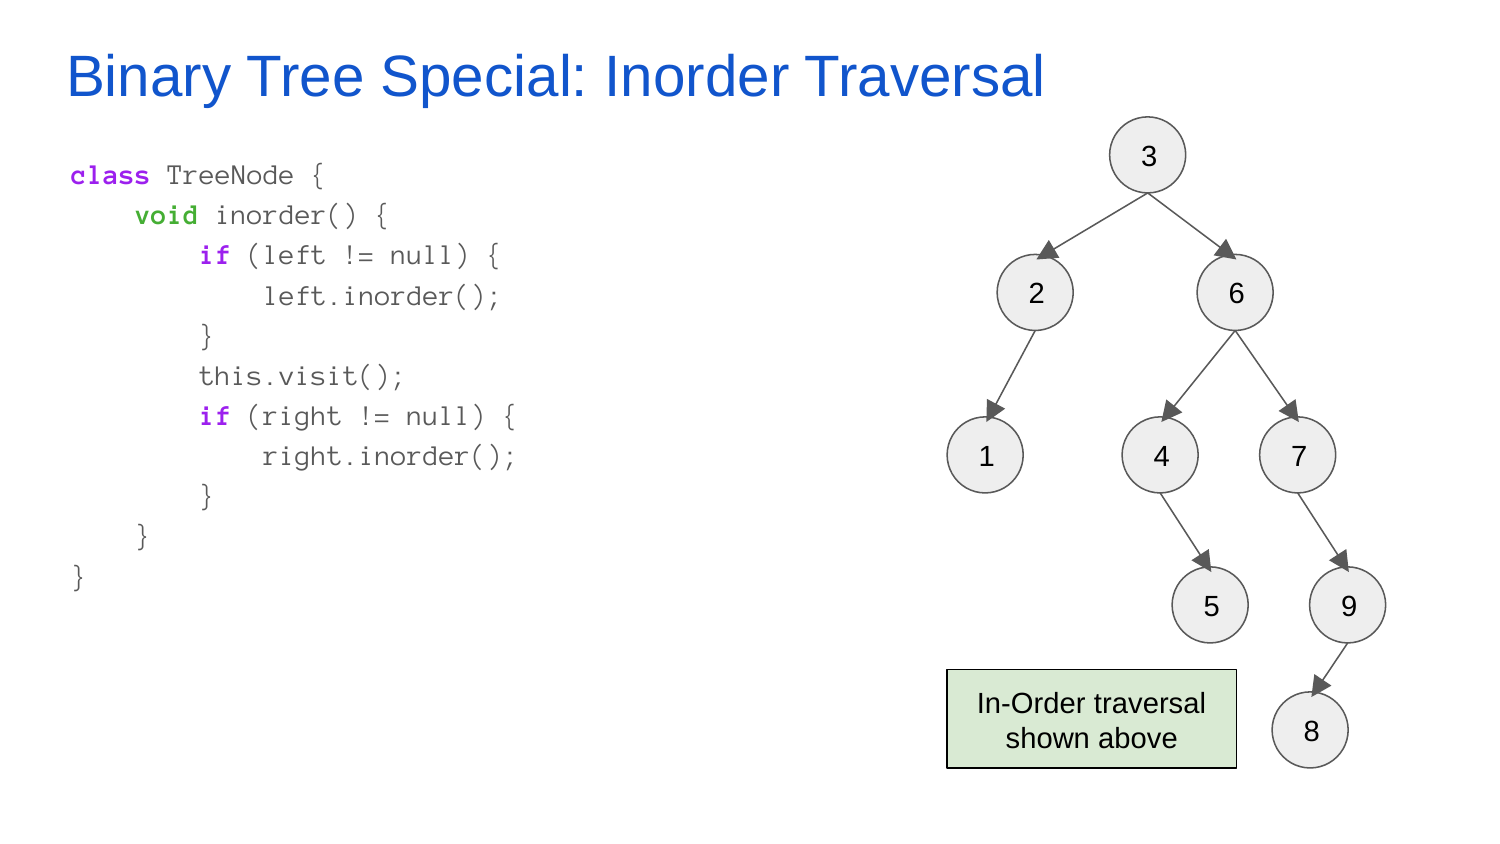

# Binary Tree Special: Inorder Traversal

3
class TreeNode {
    void inorder() {
        if (left != null) {
            left.inorder();
        }
        this.visit();
        if (right != null) {
            right.inorder();
        }
    }
}

2
6

1
4
7

5
9
In-Order traversal shown above

8